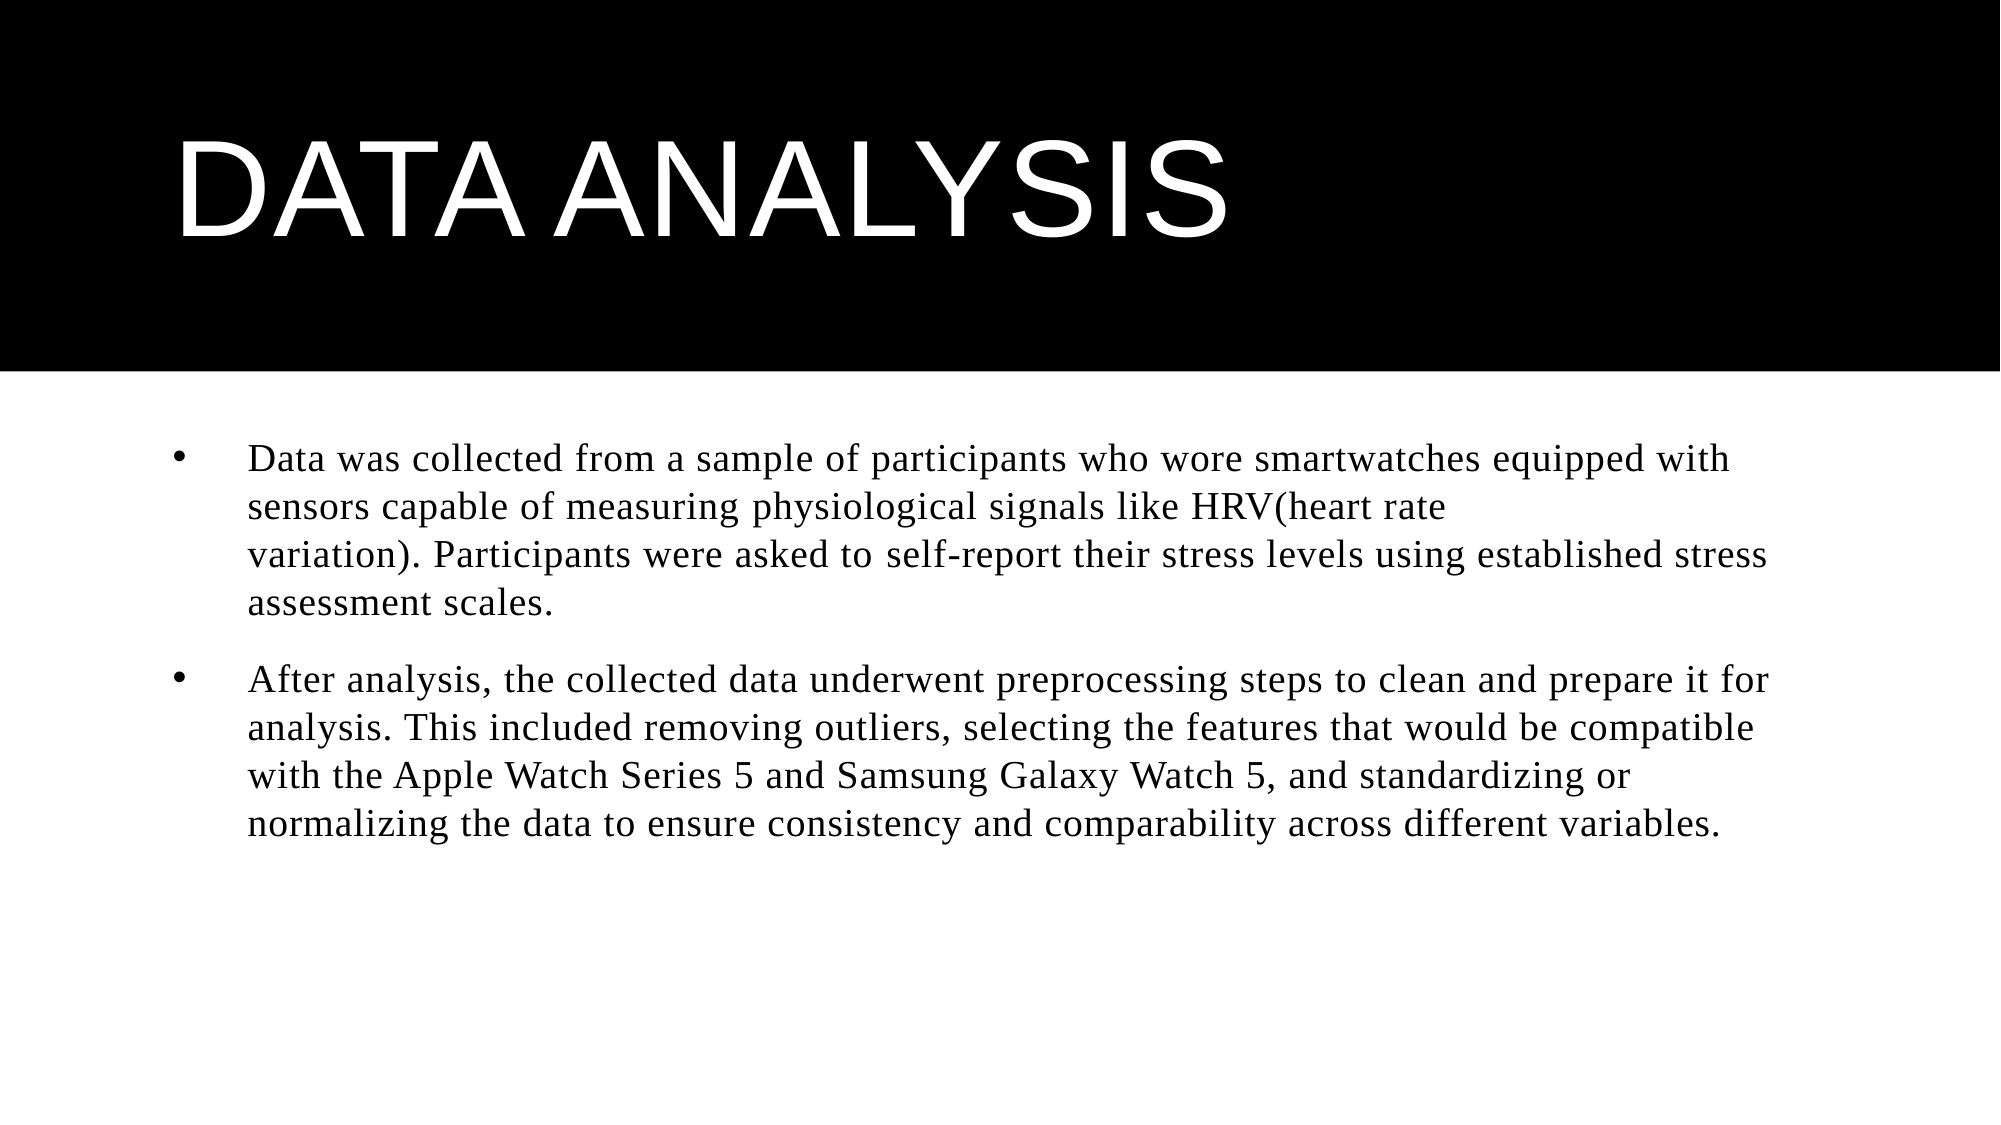

# Data Analysis
Data was collected from a sample of participants who wore smartwatches equipped with sensors capable of measuring physiological signals like HRV(heart rate variation). Participants were asked to self-report their stress levels using established stress assessment scales.
After analysis, the collected data underwent preprocessing steps to clean and prepare it for analysis. This included removing outliers, selecting the features that would be compatible with the Apple Watch Series 5 and Samsung Galaxy Watch 5, and standardizing or normalizing the data to ensure consistency and comparability across different variables.